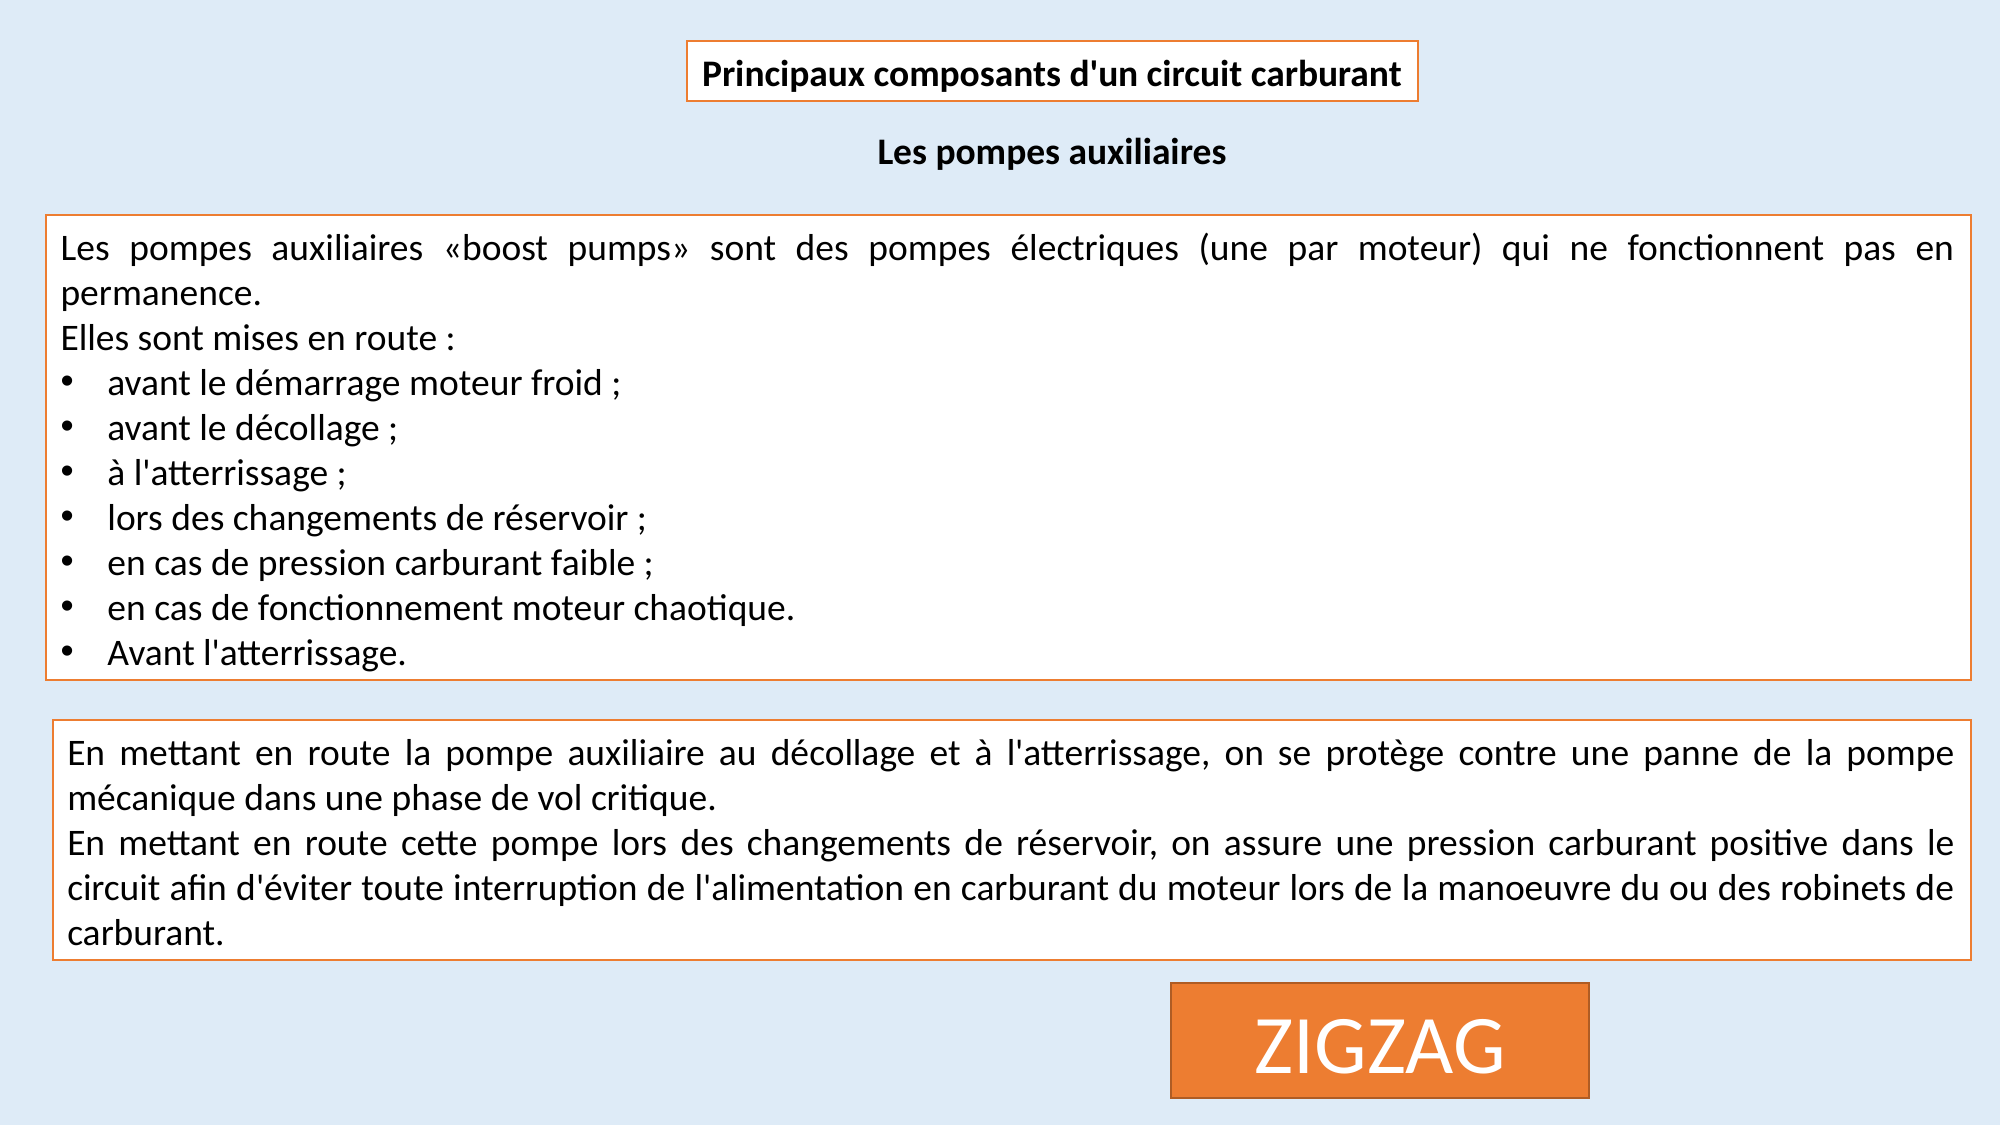

Principaux composants d'un circuit carburant
Les pompes auxiliaires
Les pompes auxiliaires «boost pumps» sont des pompes électriques (une par moteur) qui ne fonctionnent pas en permanence.
Elles sont mises en route :
avant le démarrage moteur froid ;
avant le décollage ;
à l'atterrissage ;
lors des changements de réservoir ;
en cas de pression carburant faible ;
en cas de fonctionnement moteur chaotique.
Avant l'atterrissage.
En mettant en route la pompe auxiliaire au décollage et à l'atterrissage, on se protège contre une panne de la pompe mécanique dans une phase de vol critique.
En mettant en route cette pompe lors des changements de réservoir, on assure une pression carburant positive dans le circuit afin d'éviter toute interruption de l'alimentation en carburant du moteur lors de la manoeuvre du ou des robinets de carburant.
ZIGZAG